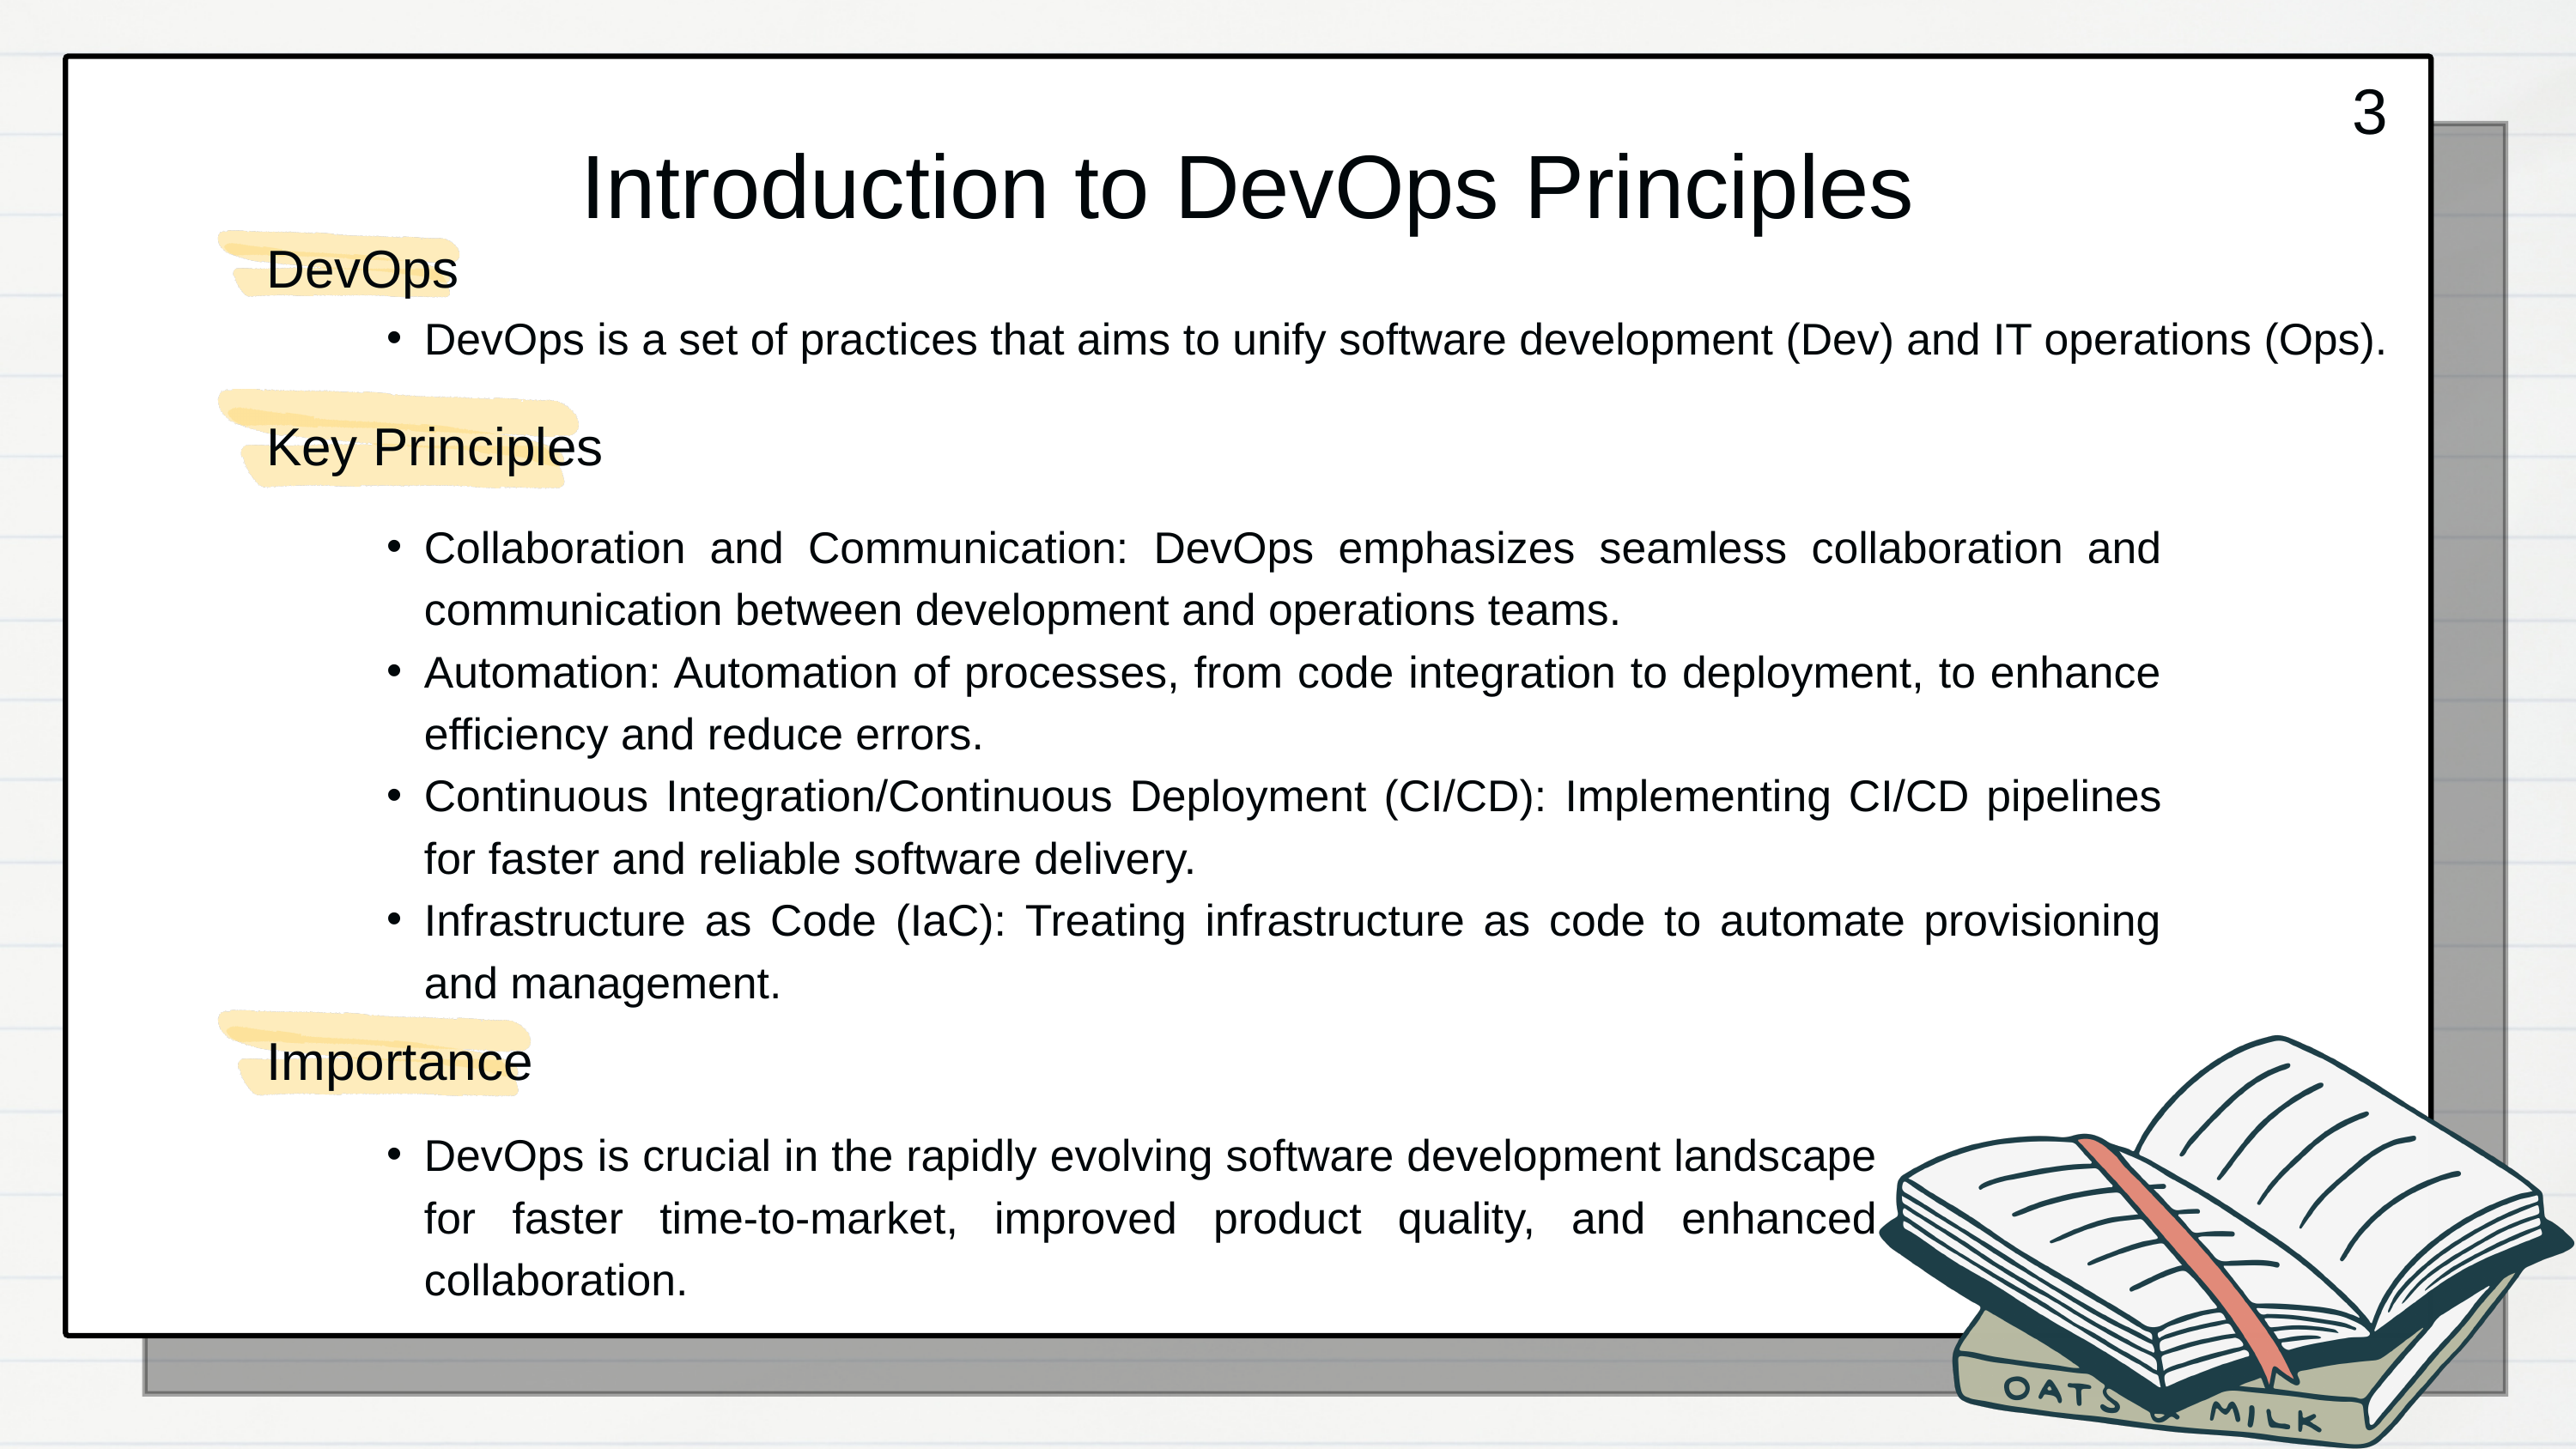

3
Introduction to DevOps Principles

DevOps

DevOps is a set of practices that aims to unify software development (Dev) and IT operations (Ops).

Key Principles
Collaboration and Communication: DevOps emphasizes seamless collaboration and communication between development and operations teams.
Automation: Automation of processes, from code integration to deployment, to enhance efficiency and reduce errors.
Continuous Integration/Continuous Deployment (CI/CD): Implementing CI/CD pipelines for faster and reliable software delivery.
Infrastructure as Code (IaC): Treating infrastructure as code to automate provisioning and management.

Importance

DevOps is crucial in the rapidly evolving software development landscape for faster time-to-market, improved product quality, and enhanced collaboration.
3